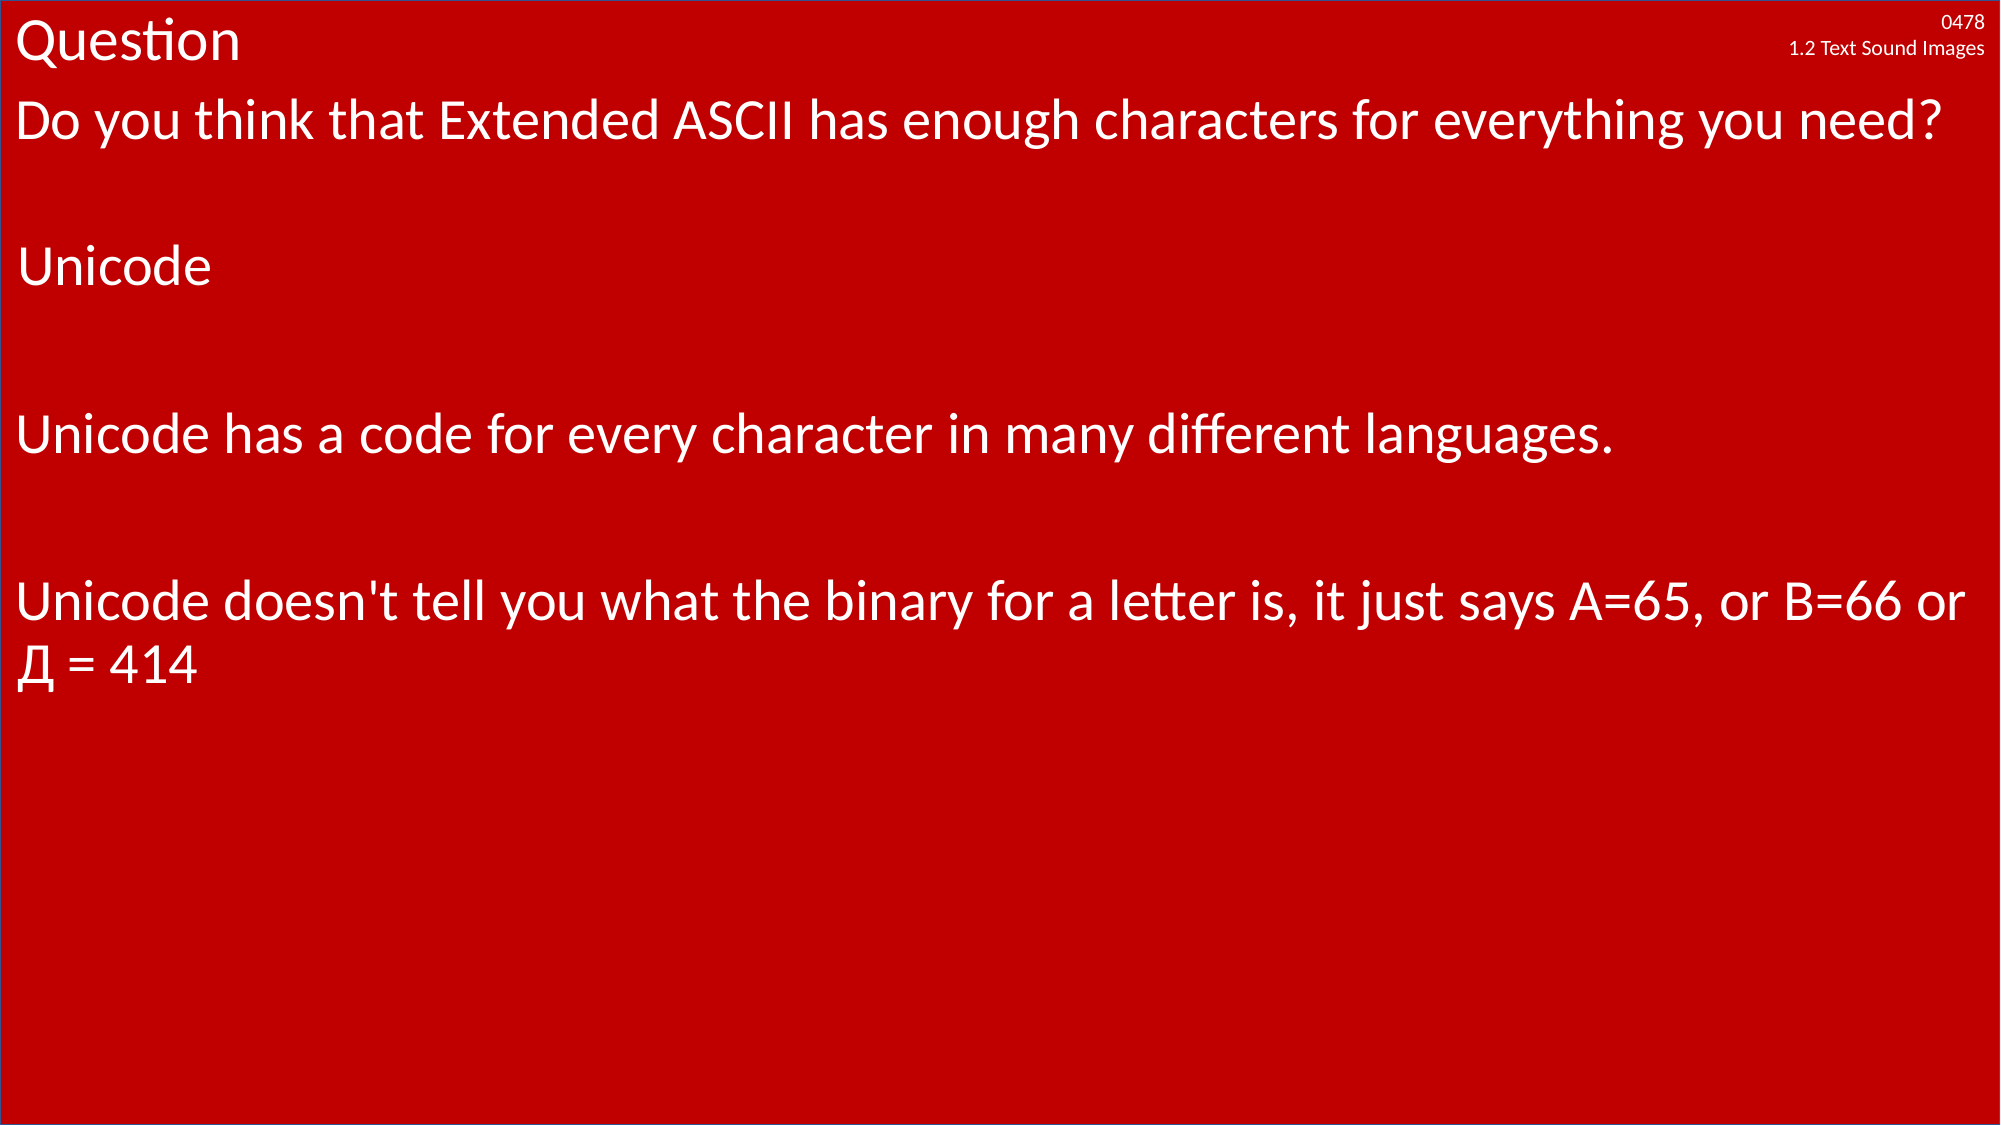

# Question
Do you think that Extended ASCII has enough characters for everything you need?
Unicode

Unicode has a code for every character in many different languages.

Unicode doesn't tell you what the binary for a letter is, it just says A=65, or B=66 or Д = 414